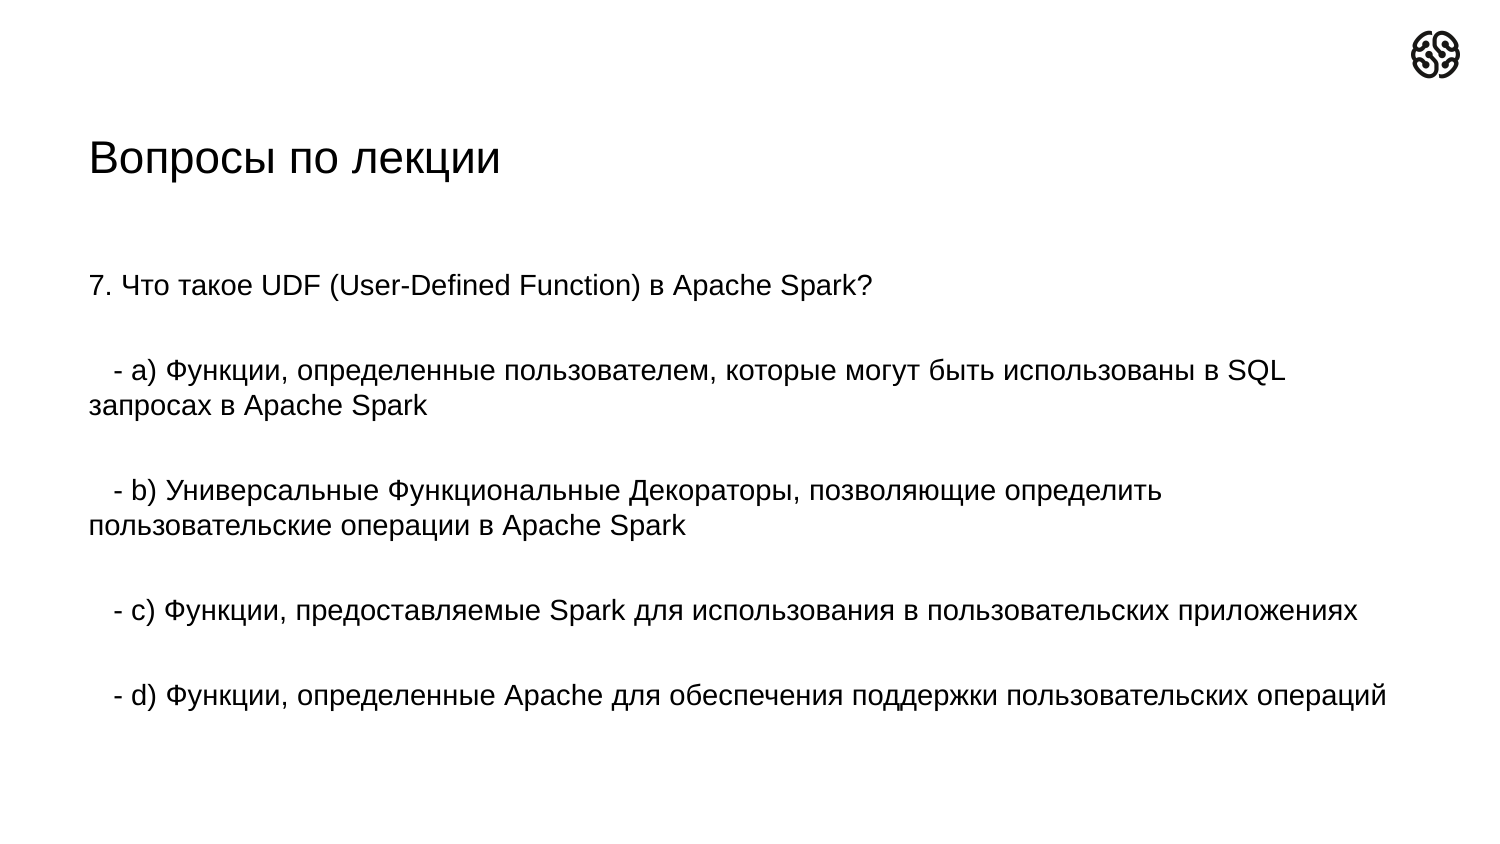

# Вопросы по лекции

7. Что такое UDF (User-Defined Function) в Apache Spark?
   - a) Функции, определенные пользователем, которые могут быть использованы в SQL запросах в Apache Spark
   - b) Универсальные Функциональные Декораторы, позволяющие определить пользовательские операции в Apache Spark
   - c) Функции, предоставляемые Spark для использования в пользовательских приложениях
   - d) Функции, определенные Apache для обеспечения поддержки пользовательских операций